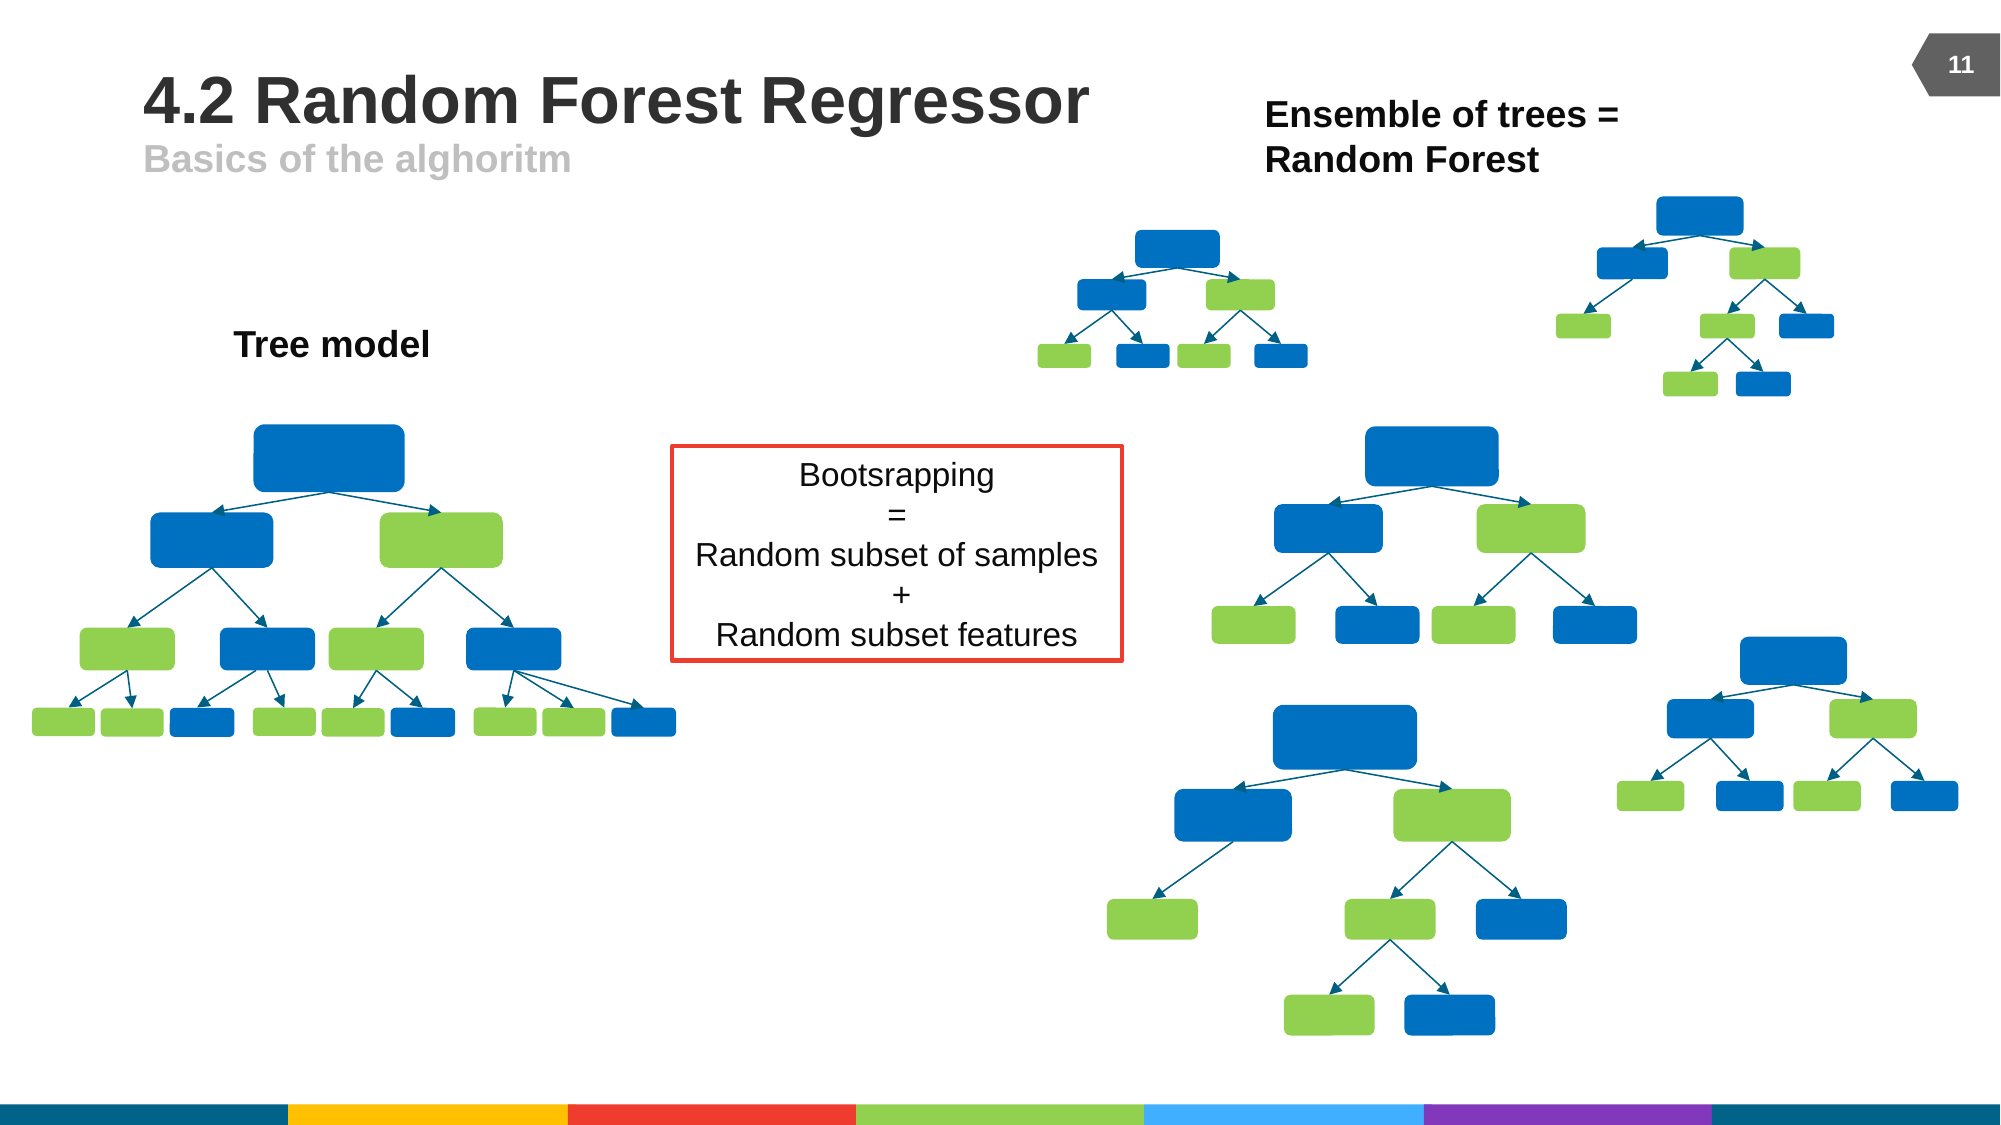

11
# 4.2 Random Forest Regressor
Ensemble of trees = Random Forest
Basics of the alghoritm

Tree model

Bootsrapping
=
Random subset of samples
 +
Random subset features